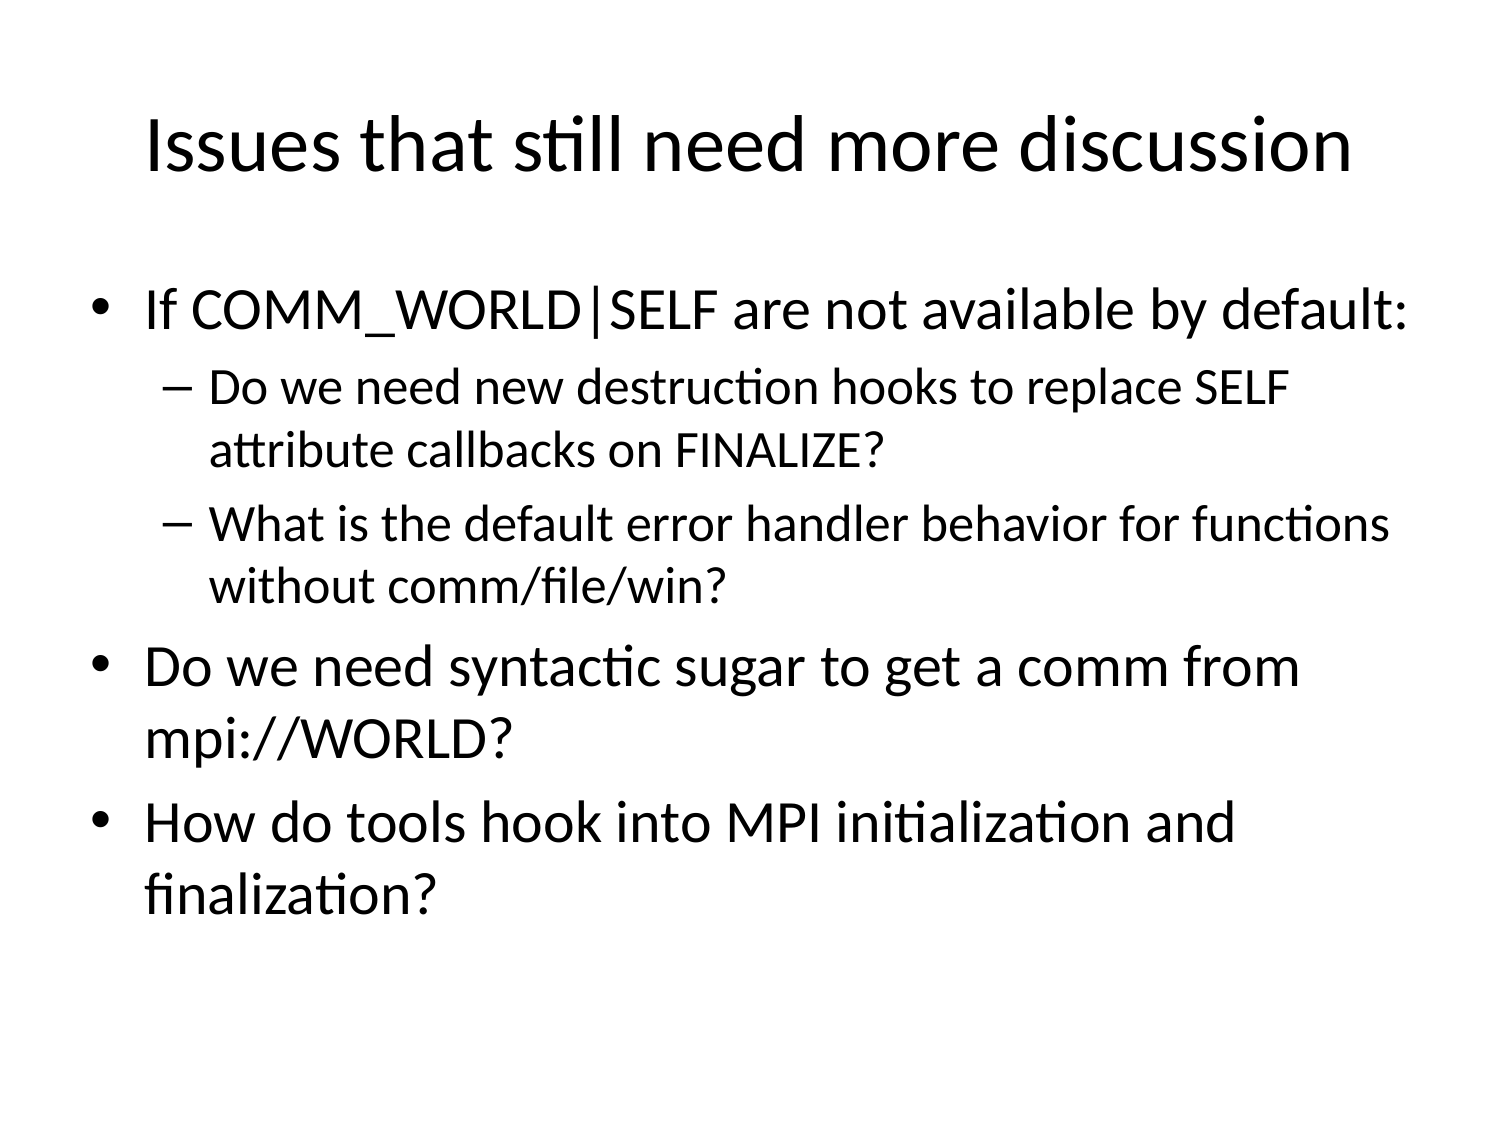

# Issues that still need more discussion
If COMM_WORLD|SELF are not available by default:
Do we need new destruction hooks to replace SELF attribute callbacks on FINALIZE?
What is the default error handler behavior for functions without comm/file/win?
Do we need syntactic sugar to get a comm from mpi://WORLD?
How do tools hook into MPI initialization and finalization?